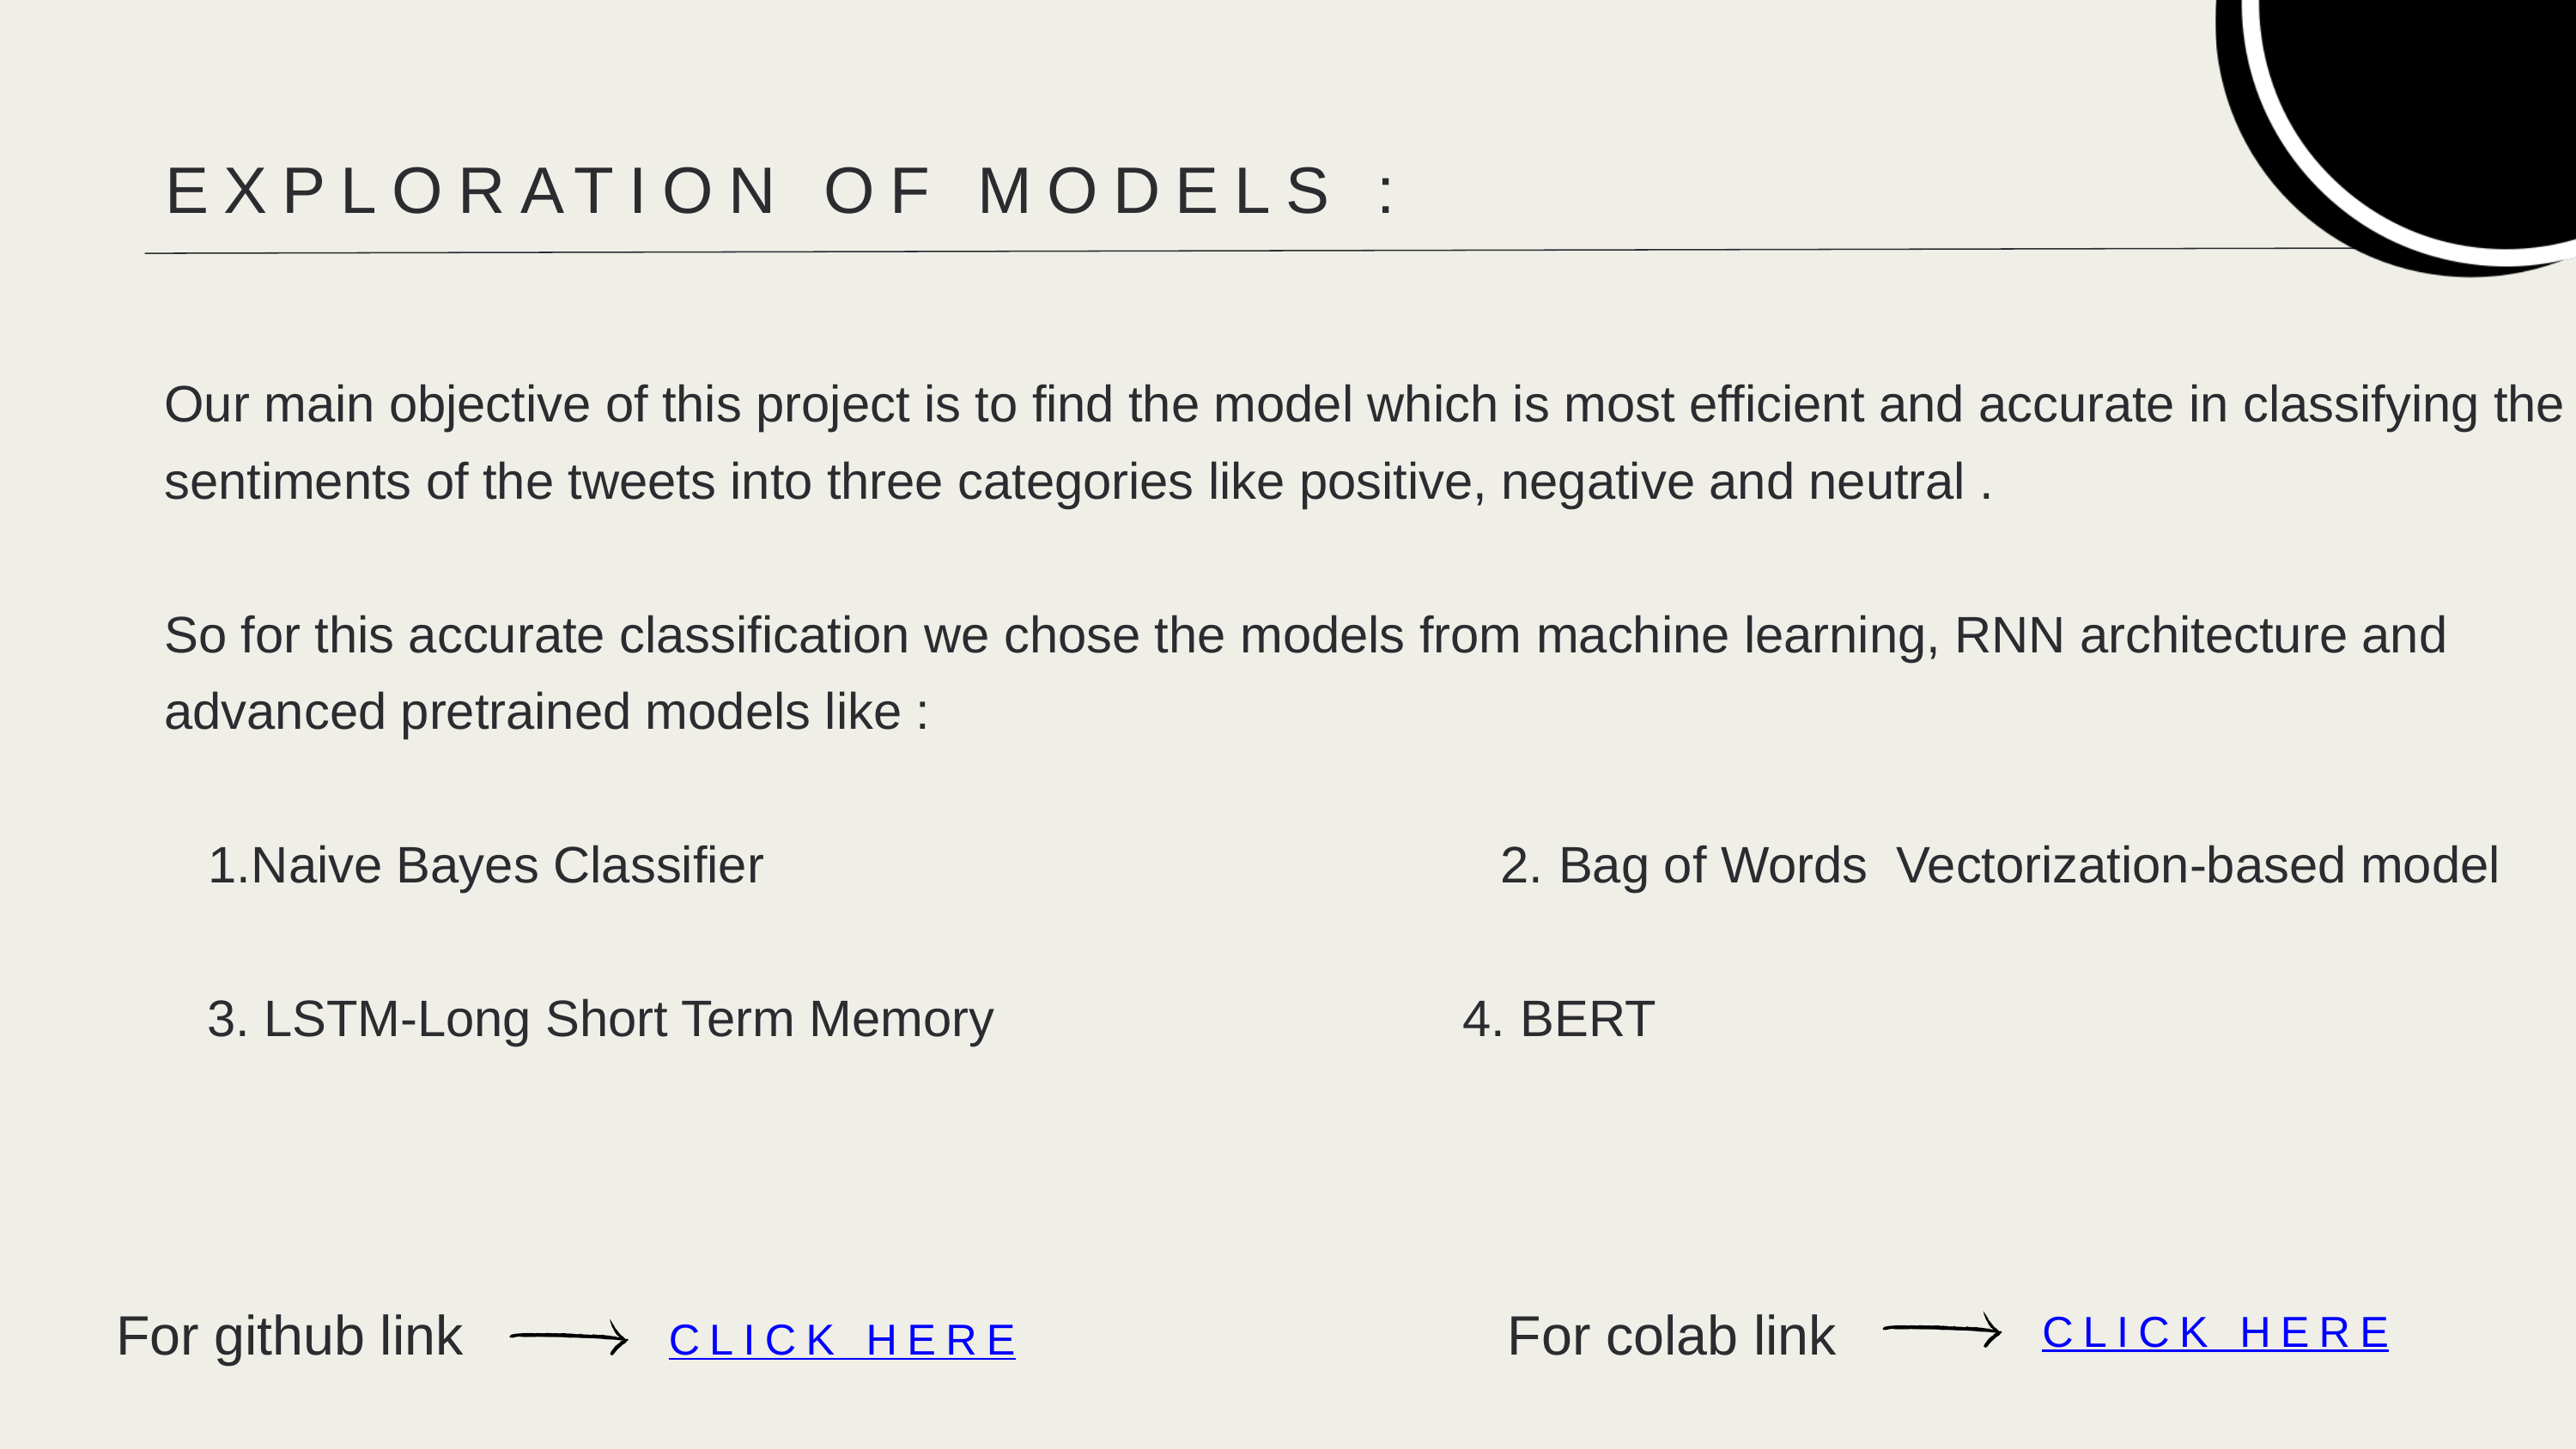

EXPLORATION OF MODELS :

Our main objective of this project is to find the model which is most efficient and accurate in classifying the sentiments of the tweets into three categories like positive, negative and neutral .

So for this accurate classification we chose the models from machine learning, RNN architecture and advanced pretrained models like :

Naive Bayes Classifier                                                    2. Bag of Words  Vectorization-based model

   3. LSTM-Long Short Term Memory                                 4. BERT

For github link
For colab link
CLICK HERE
CLICK HERE